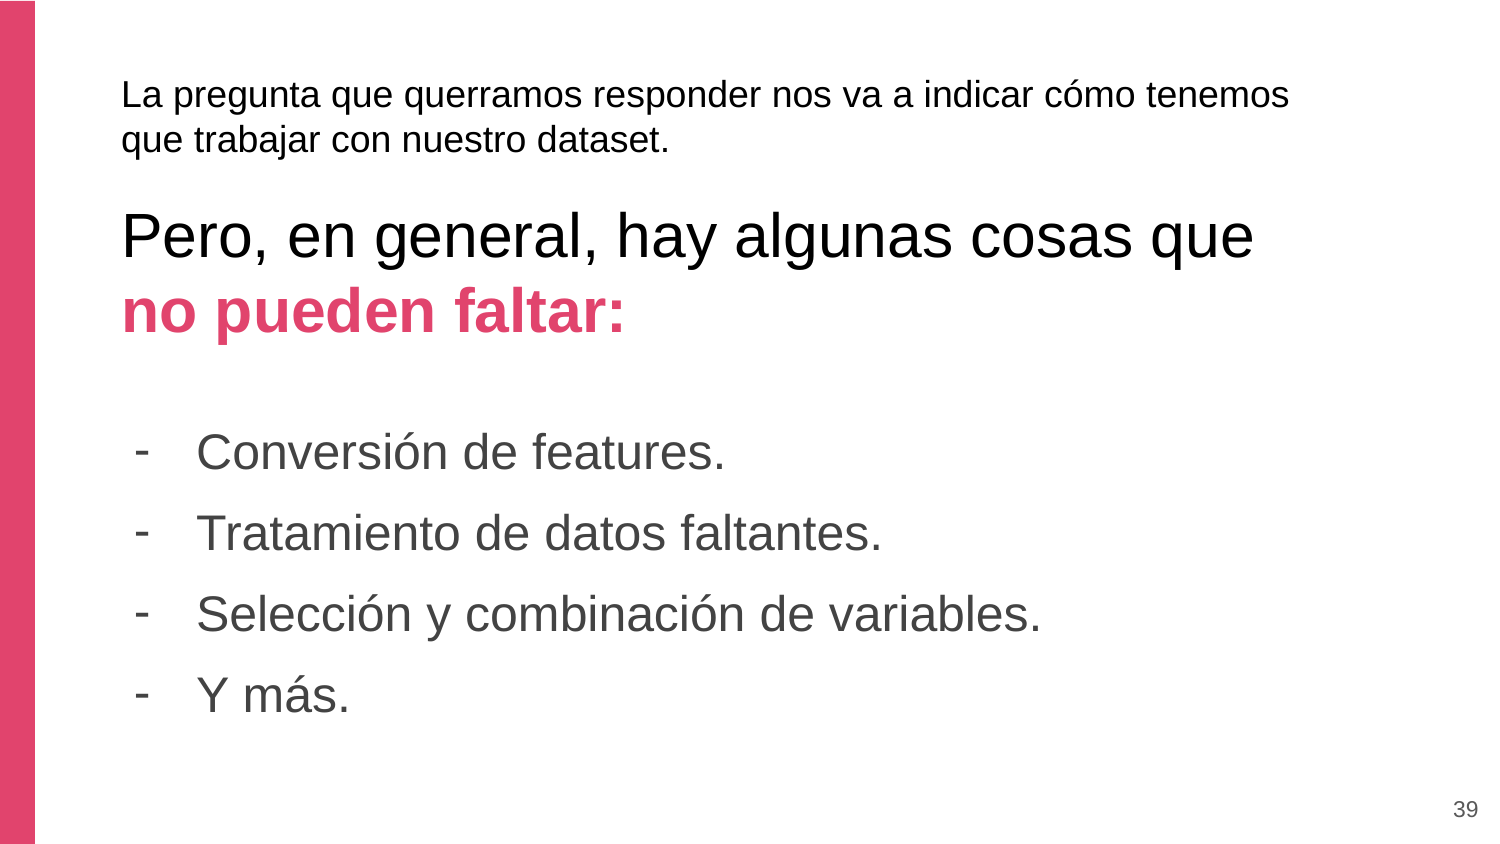

La pregunta que querramos responder nos va a indicar cómo tenemos que trabajar con nuestro dataset.

Pero, en general, hay algunas cosas que no pueden faltar:

Conversión de features.
Tratamiento de datos faltantes.
Selección y combinación de variables.
Y más.

39